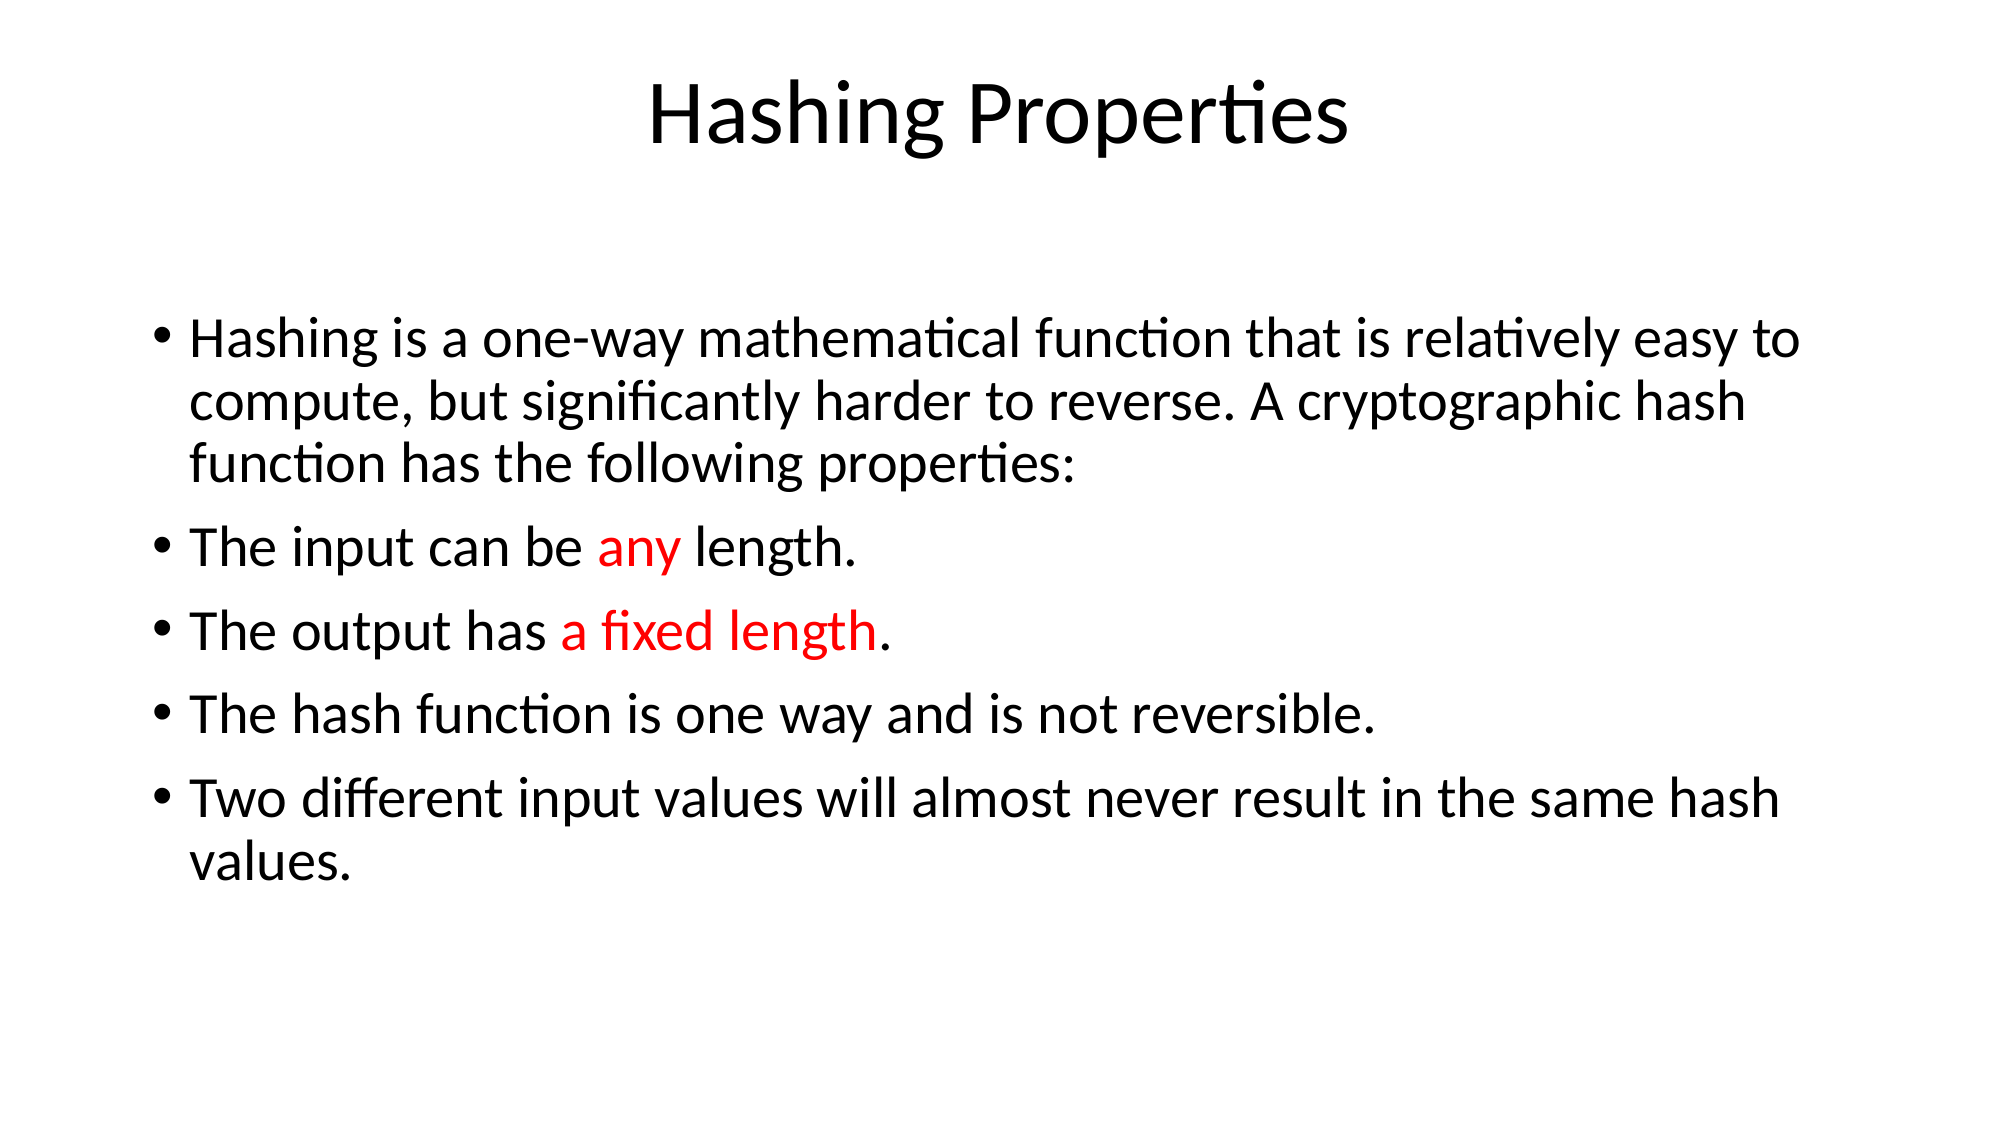

# Hashing Properties
Hashing is a one-way mathematical function that is relatively easy to compute, but significantly harder to reverse. A cryptographic hash function has the following properties:
The input can be any length.
The output has a fixed length.
The hash function is one way and is not reversible.
Two different input values will almost never result in the same hash values.